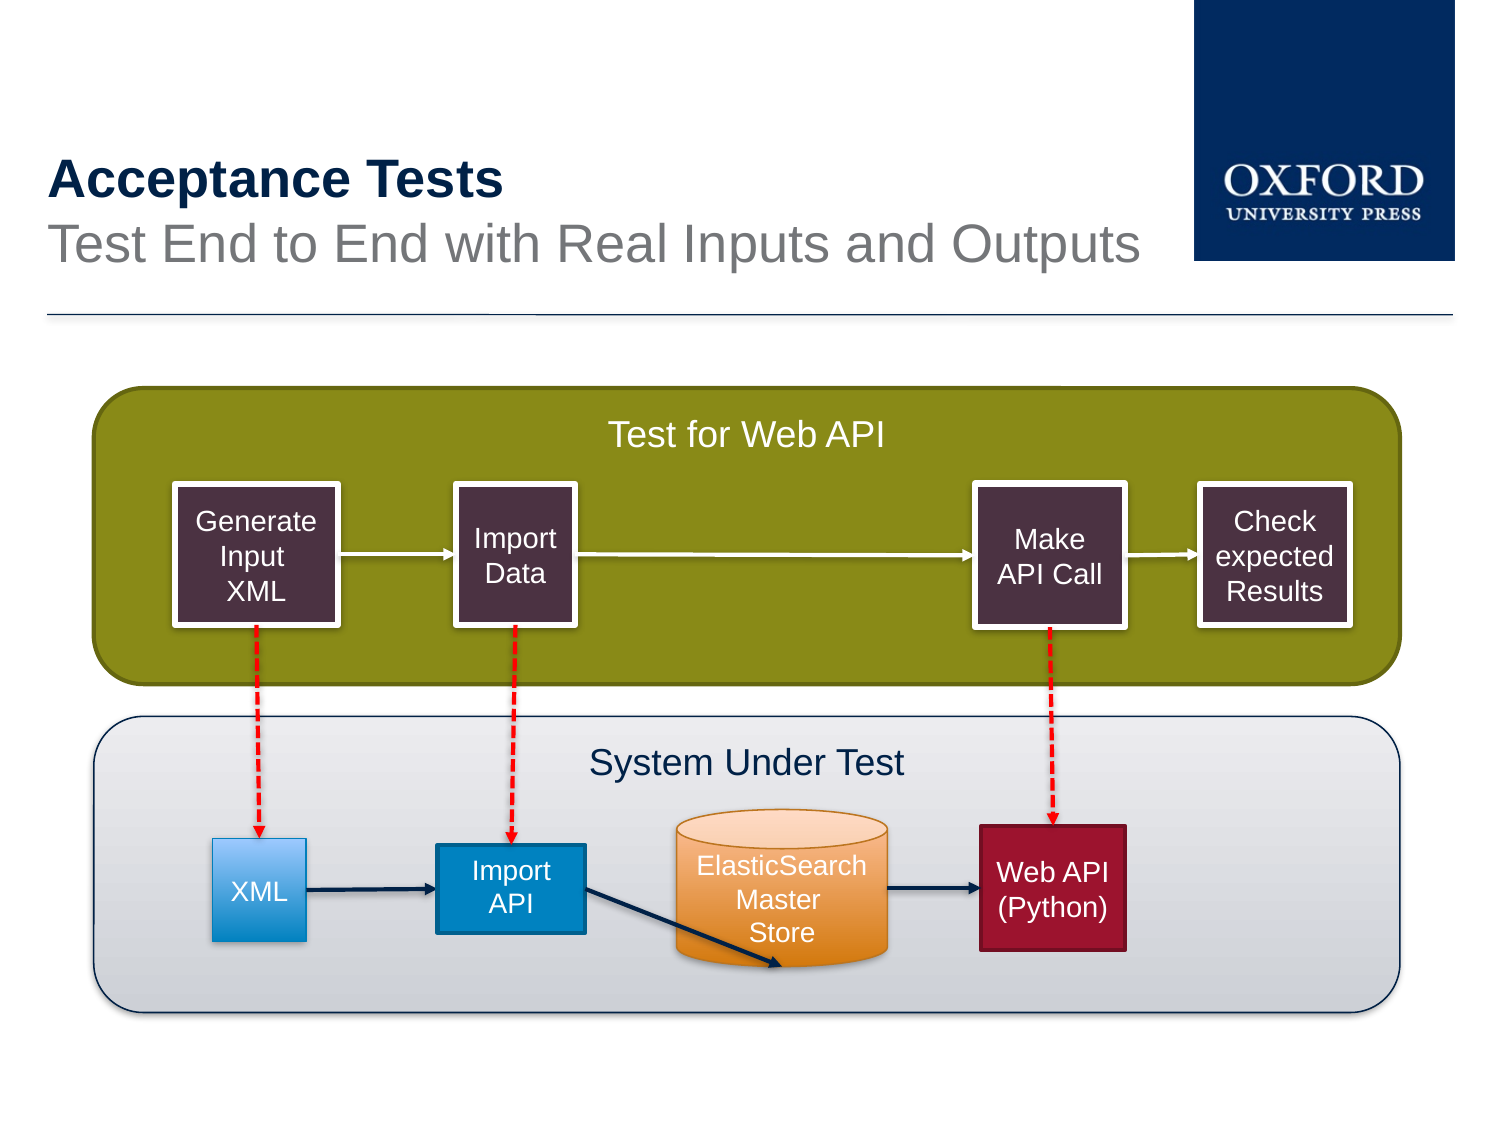

# Acceptance Tests
Test End to End with Real Inputs and Outputs
Test for Web API
Import Data
Check expected Results
Generate Input
XML
Make API Call
System Under Test
ElasticSearch
Master
Store
Web API (Python)
XML
Import API